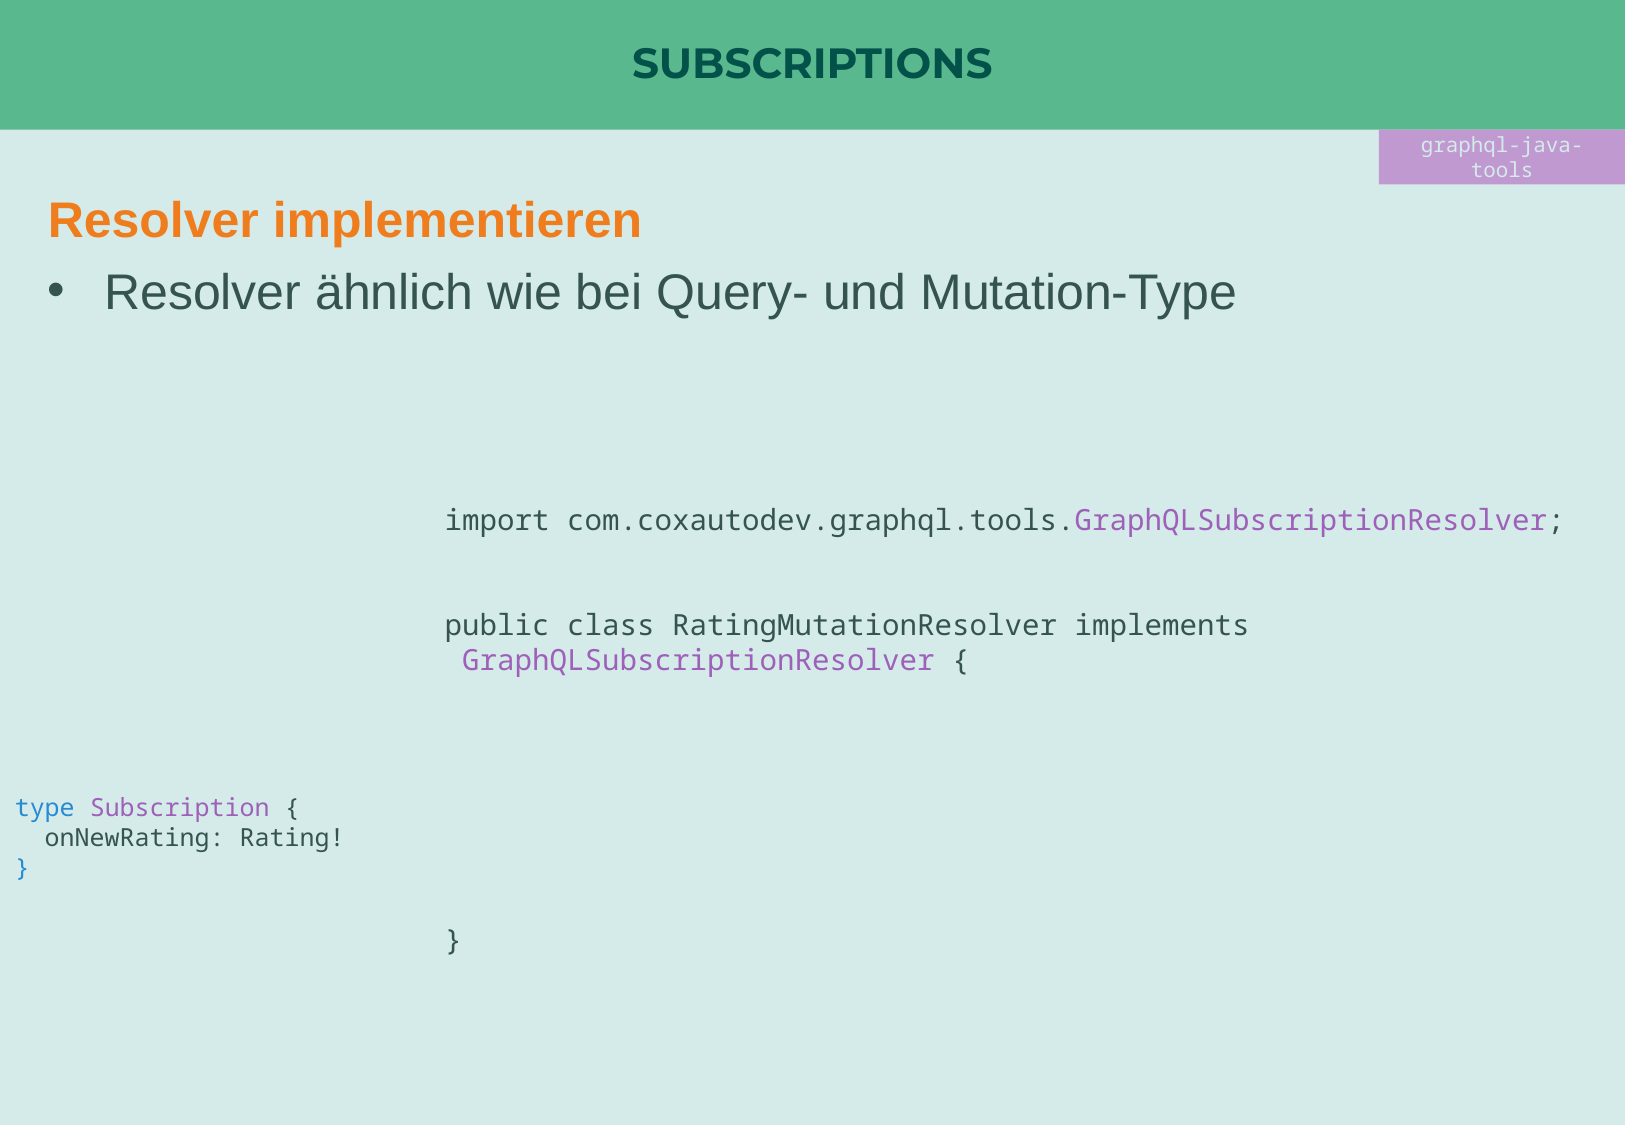

# Subscriptions
graphql-java-tools
Resolver implementieren
Resolver ähnlich wie bei Query- und Mutation-Type
import com.coxautodev.graphql.tools.GraphQLSubscriptionResolver;

public class RatingMutationResolver implements
 GraphQLSubscriptionResolver {

}
type Subscription {
  onNewRating: Rating!
}